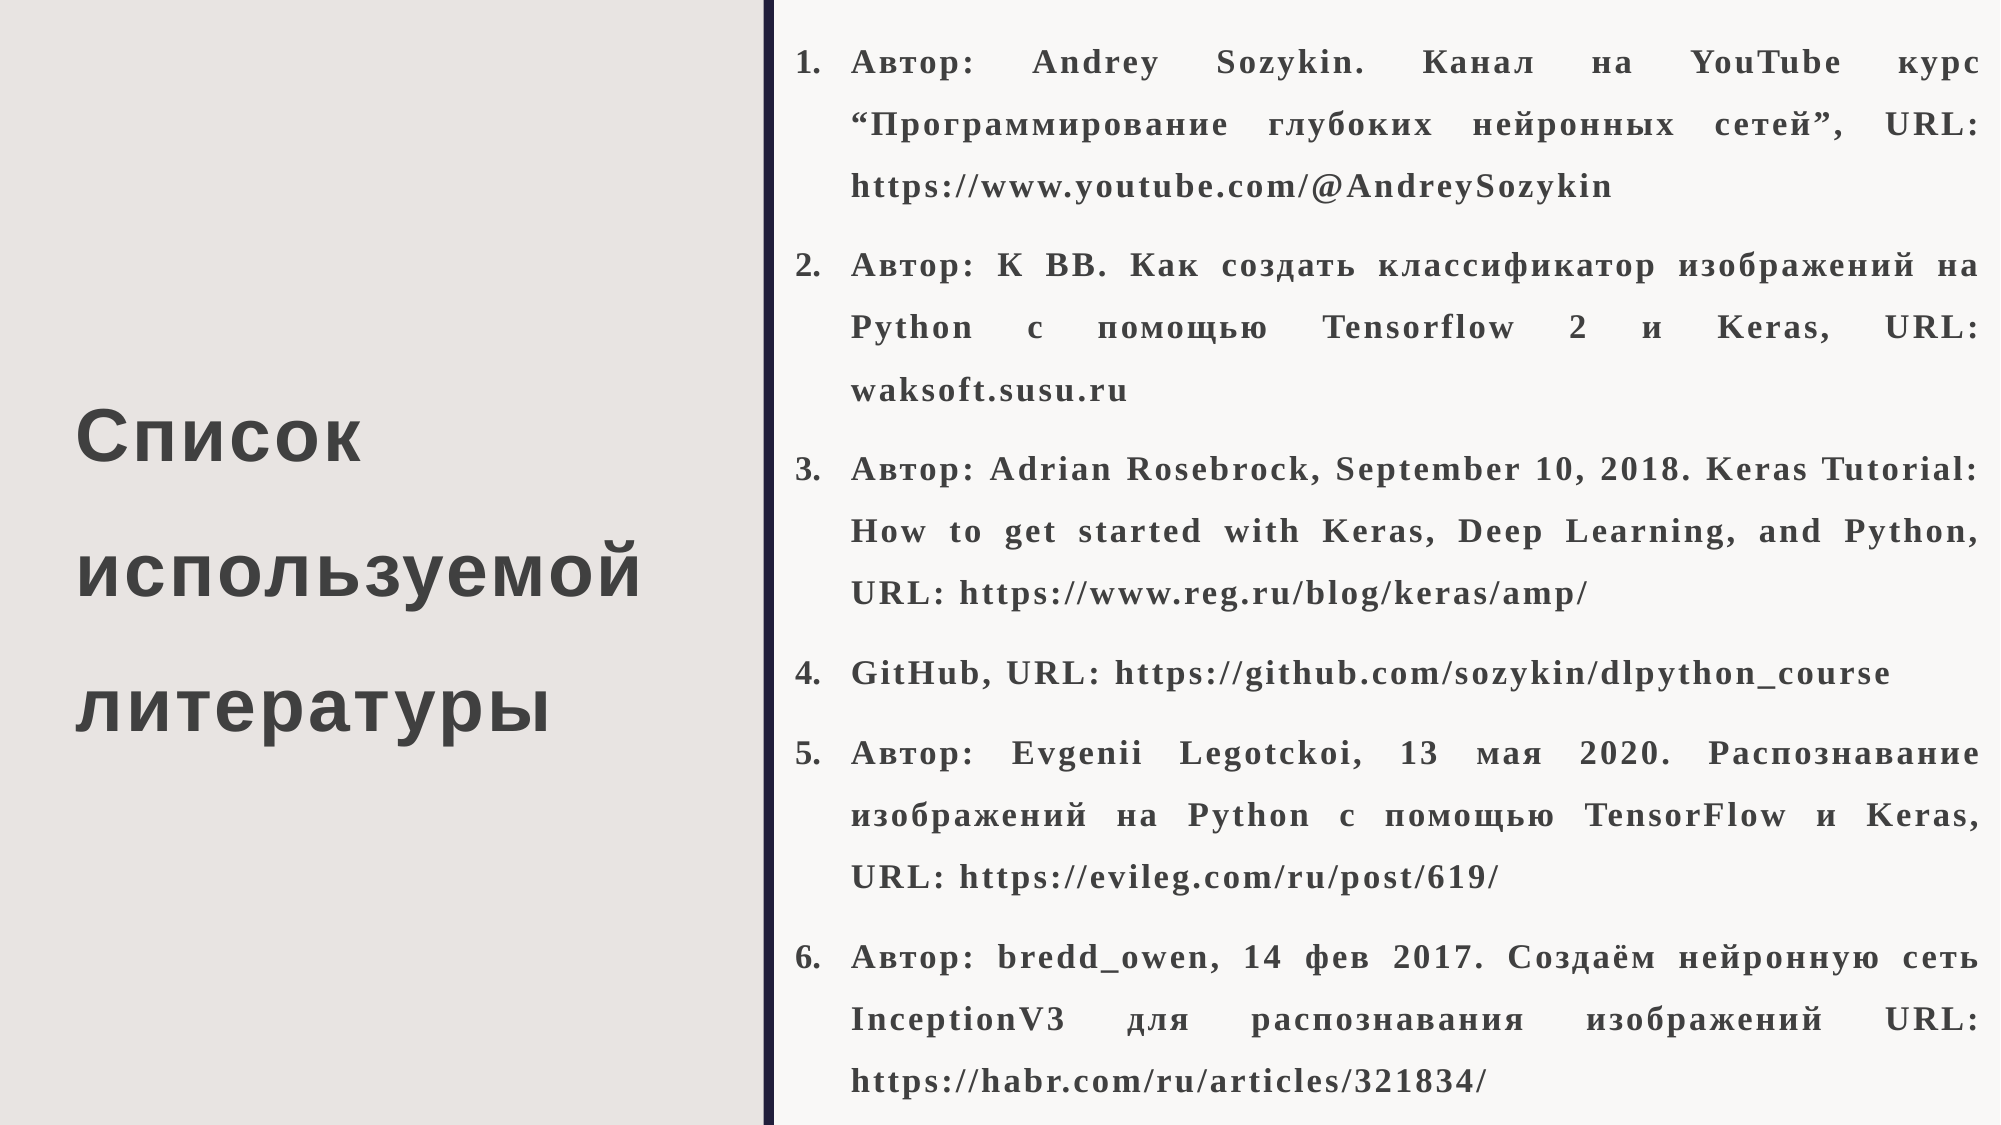

Автор: Andrey Sozykin. Канал на YouTube курс “Программирование глубоких нейронных сетей”, URL: https://www.youtube.com/@AndreySozykin
Автор: К ВВ. Как создать классификатор изображений на Python с помощью Tensorflow 2 и Keras, URL: waksoft.susu.ru
Автор: Adrian Rosebrock, September 10, 2018. Keras Tutorial: How to get started with Keras, Deep Learning, and Python, URL: https://www.reg.ru/blog/keras/amp/
GitHub, URL: https://github.com/sozykin/dlpython_course
Автор: Evgenii Legotckoi, 13 мая 2020. Распознавание изображений на Python с помощью TensorFlow и Keras, URL: https://evileg.com/ru/post/619/
Автор: bredd_owen, 14 фев 2017. Создаём нейронную сеть InceptionV3 для распознавания изображений URL: https://habr.com/ru/articles/321834/

# Список используемой литературы